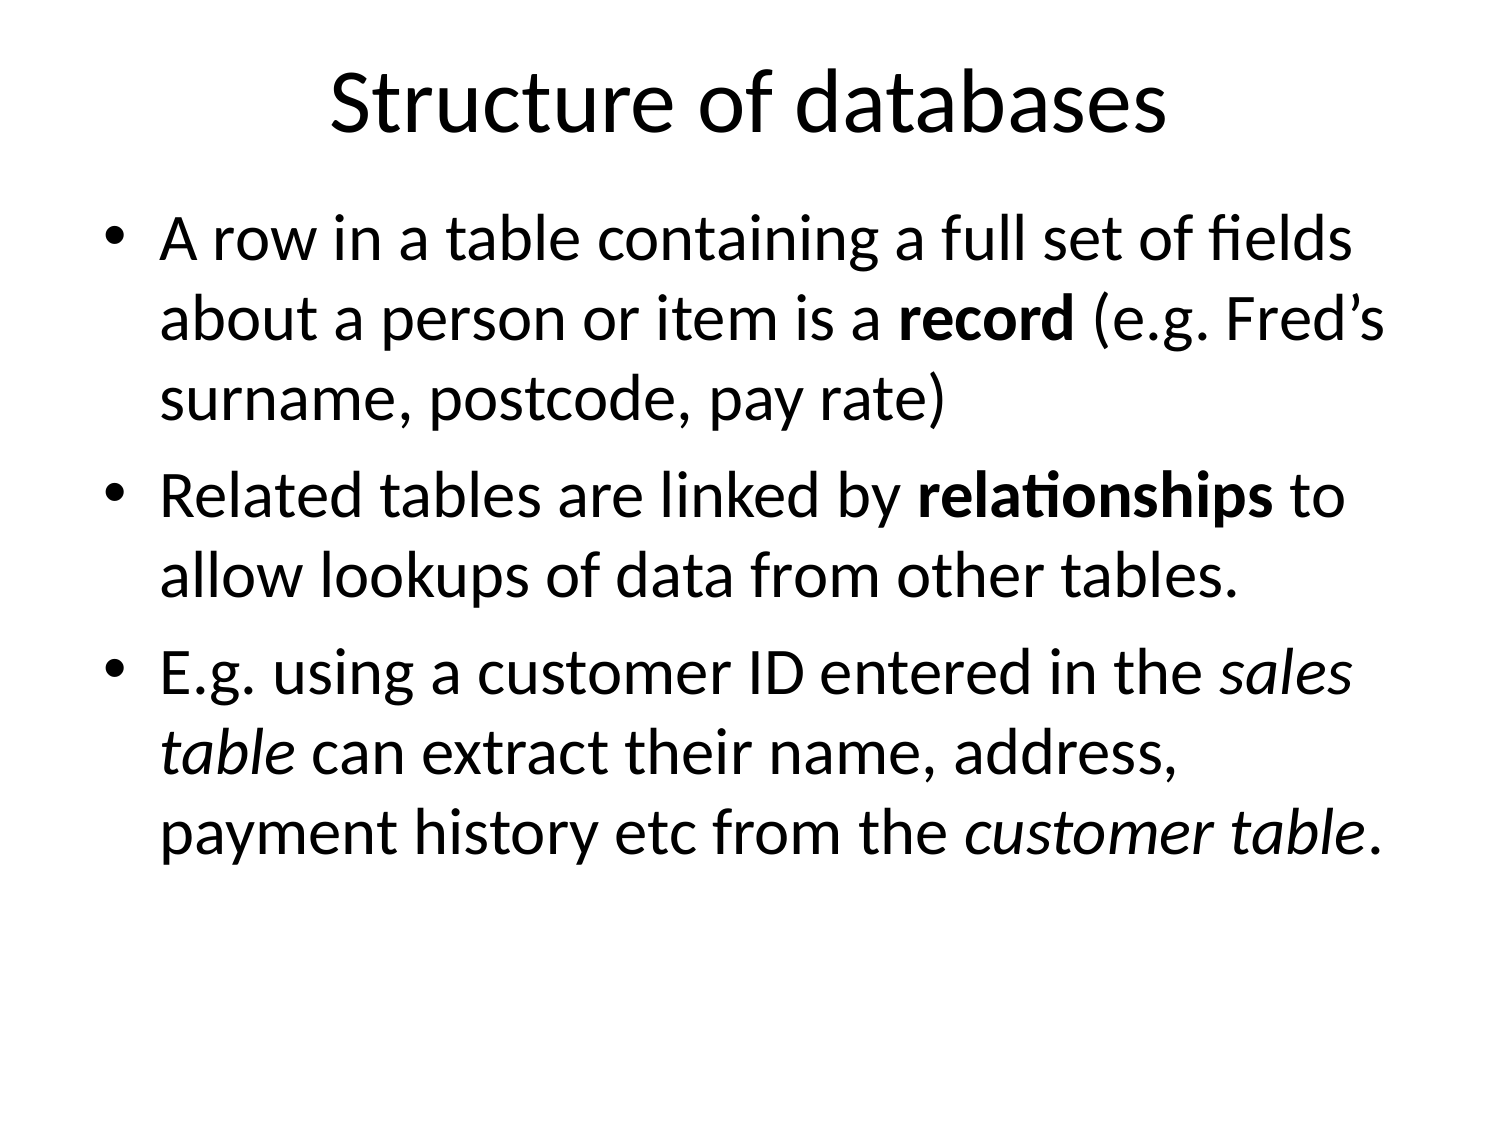

# Structure of databases
A row in a table containing a full set of fields about a person or item is a record (e.g. Fred’s surname, postcode, pay rate)
Related tables are linked by relationships to allow lookups of data from other tables.
E.g. using a customer ID entered in the sales table can extract their name, address, payment history etc from the customer table.